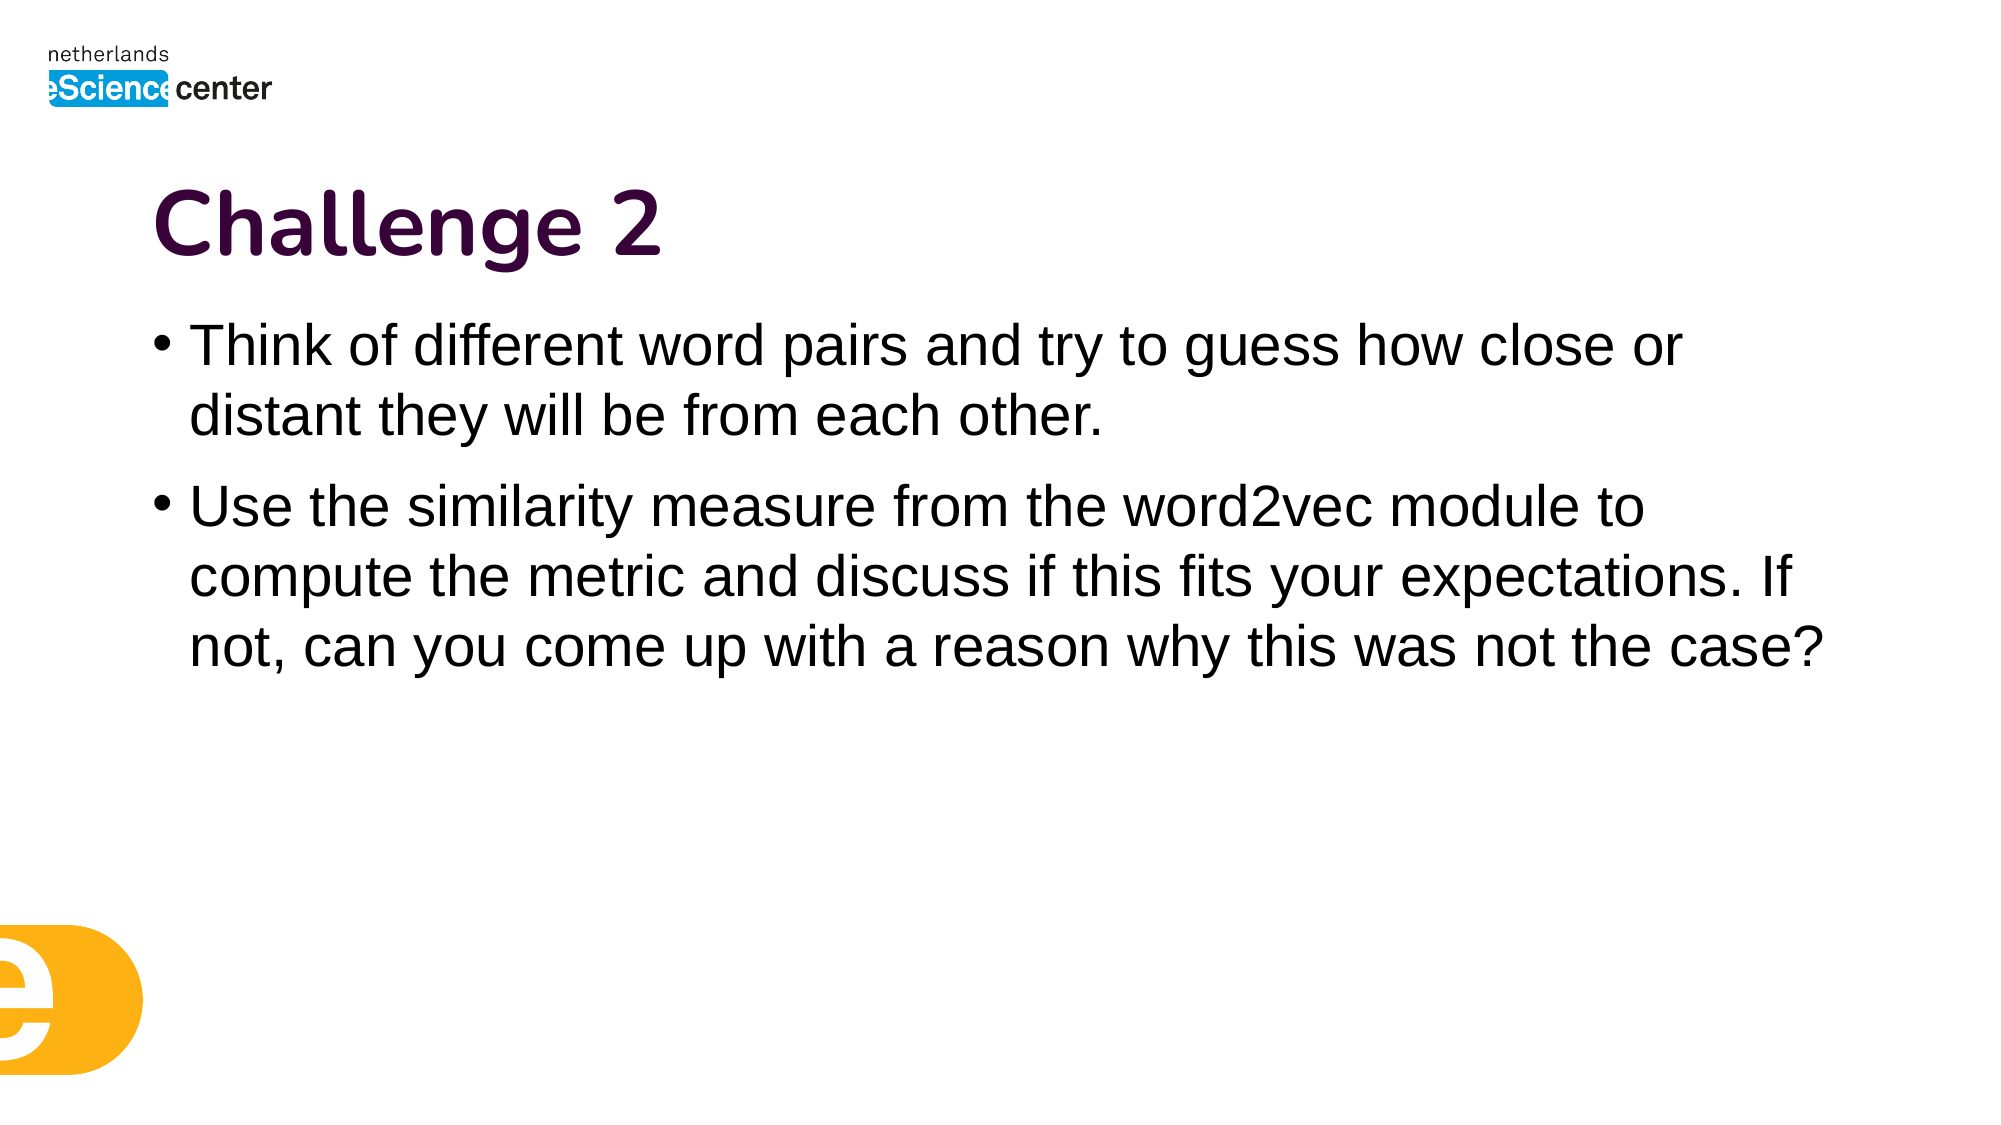

# Challenge 2
Think of different word pairs and try to guess how close or distant they will be from each other.
Use the similarity measure from the word2vec module to compute the metric and discuss if this fits your expectations. If not, can you come up with a reason why this was not the case?